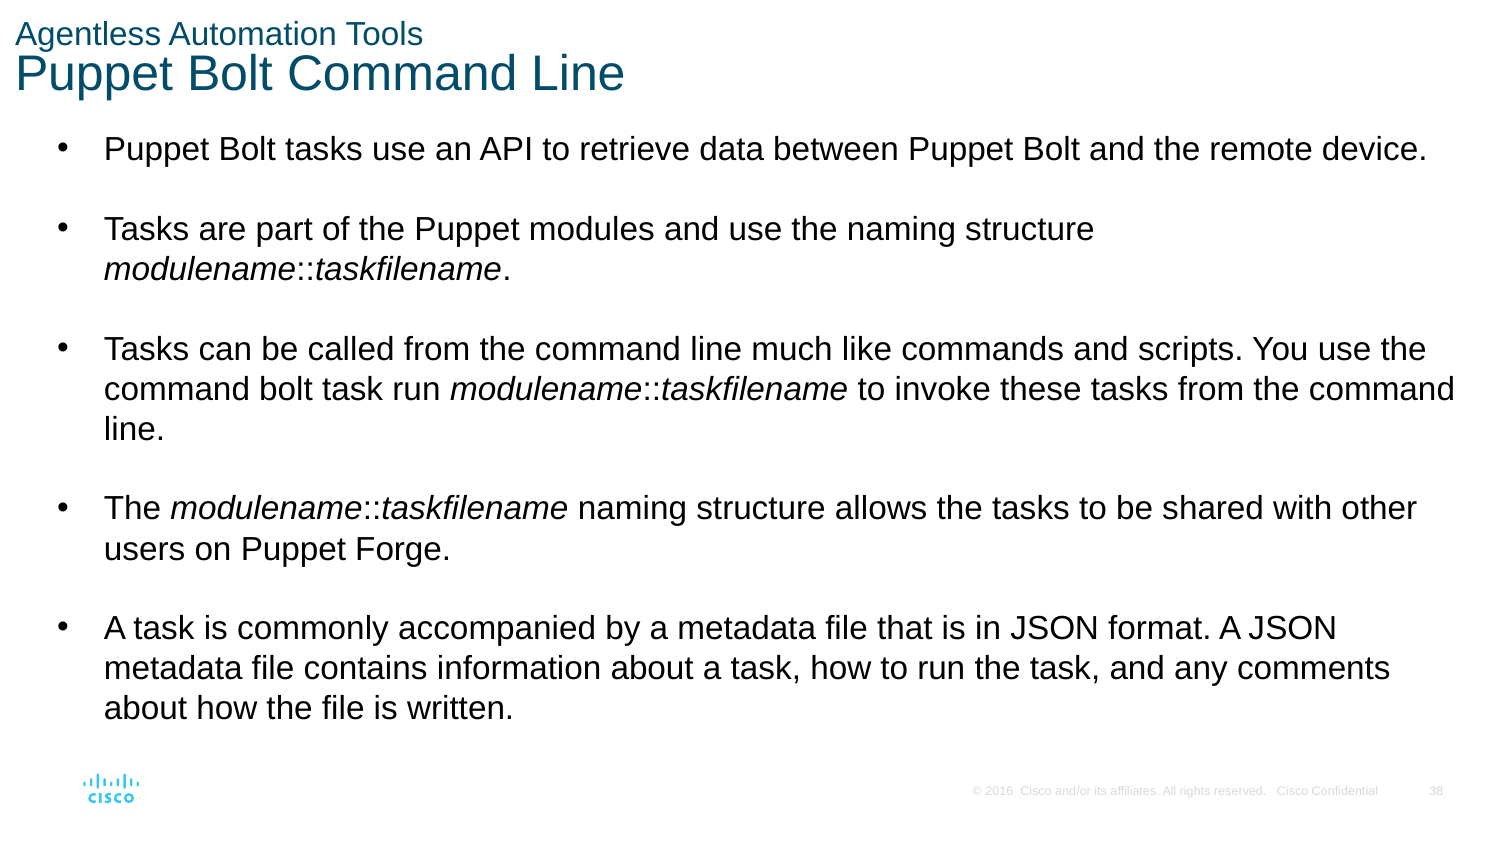

# Agentless Automation Tools Puppet Bolt Command Line
Puppet Bolt tasks use an API to retrieve data between Puppet Bolt and the remote device.

Tasks are part of the Puppet modules and use the naming structure modulename::taskfilename.

Tasks can be called from the command line much like commands and scripts. You use the command bolt task run modulename::taskfilename to invoke these tasks from the command line.

The modulename::taskfilename naming structure allows the tasks to be shared with other users on Puppet Forge.

A task is commonly accompanied by a metadata file that is in JSON format. A JSON metadata file contains information about a task, how to run the task, and any comments about how the file is written.